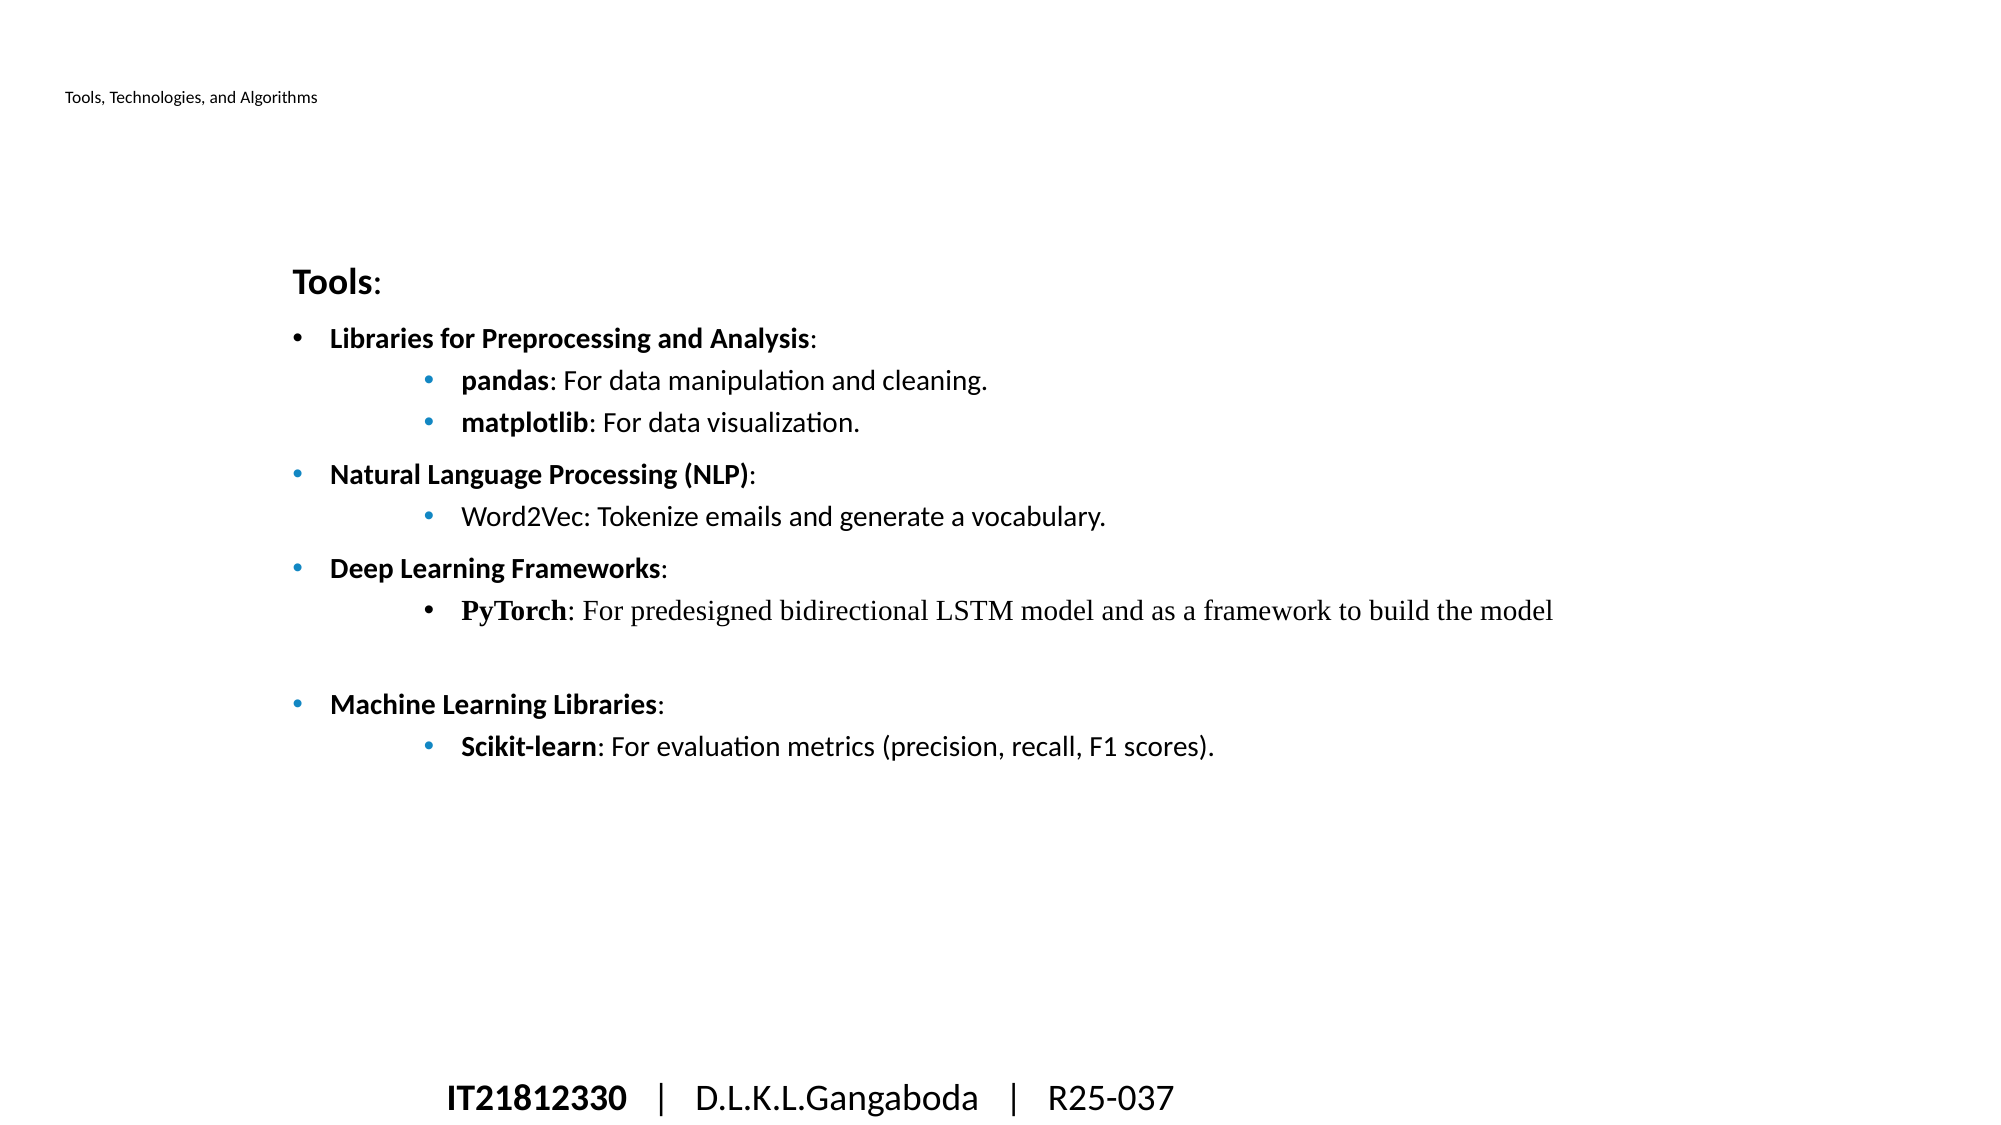

# Tools, Technologies, and Algorithms

Tools:
Libraries for Preprocessing and Analysis:
pandas: For data manipulation and cleaning.
matplotlib: For data visualization.
Natural Language Processing (NLP):
Word2Vec: Tokenize emails and generate a vocabulary.
Deep Learning Frameworks:
PyTorch: For predesigned bidirectional LSTM model and as a framework to build the model

Machine Learning Libraries:
Scikit-learn: For evaluation metrics (precision, recall, F1 scores).

IT21812330   |   D.L.K.L.Gangaboda   |   R25-037